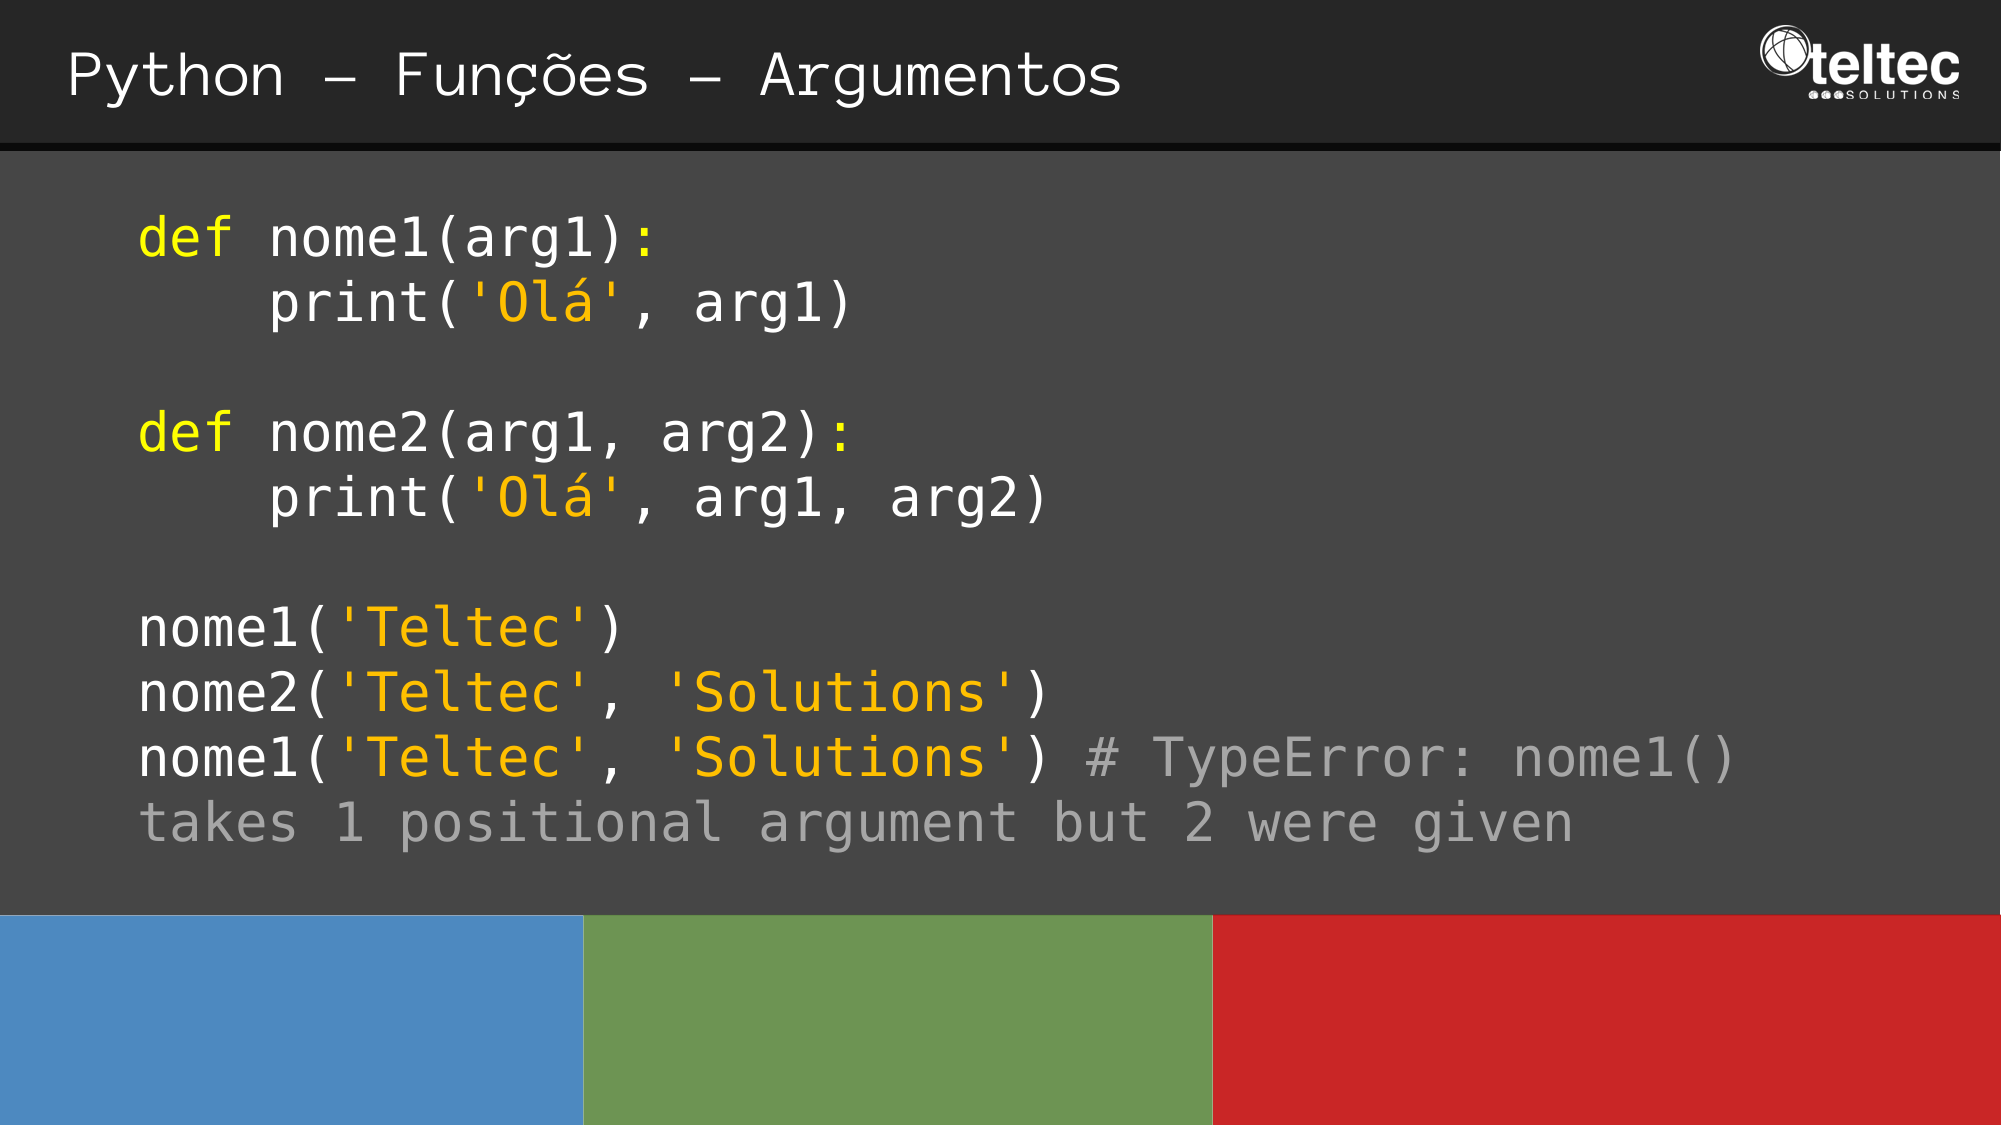

Python – Funções - Argumentos
def nome1(arg1):
    print('Olá', arg1)

def nome2(arg1, arg2):
    print('Olá', arg1, arg2)

nome1('Teltec')
nome2('Teltec', 'Solutions')
nome1('Teltec', 'Solutions') # TypeError: nome1() takes 1 positional argument but 2 were given